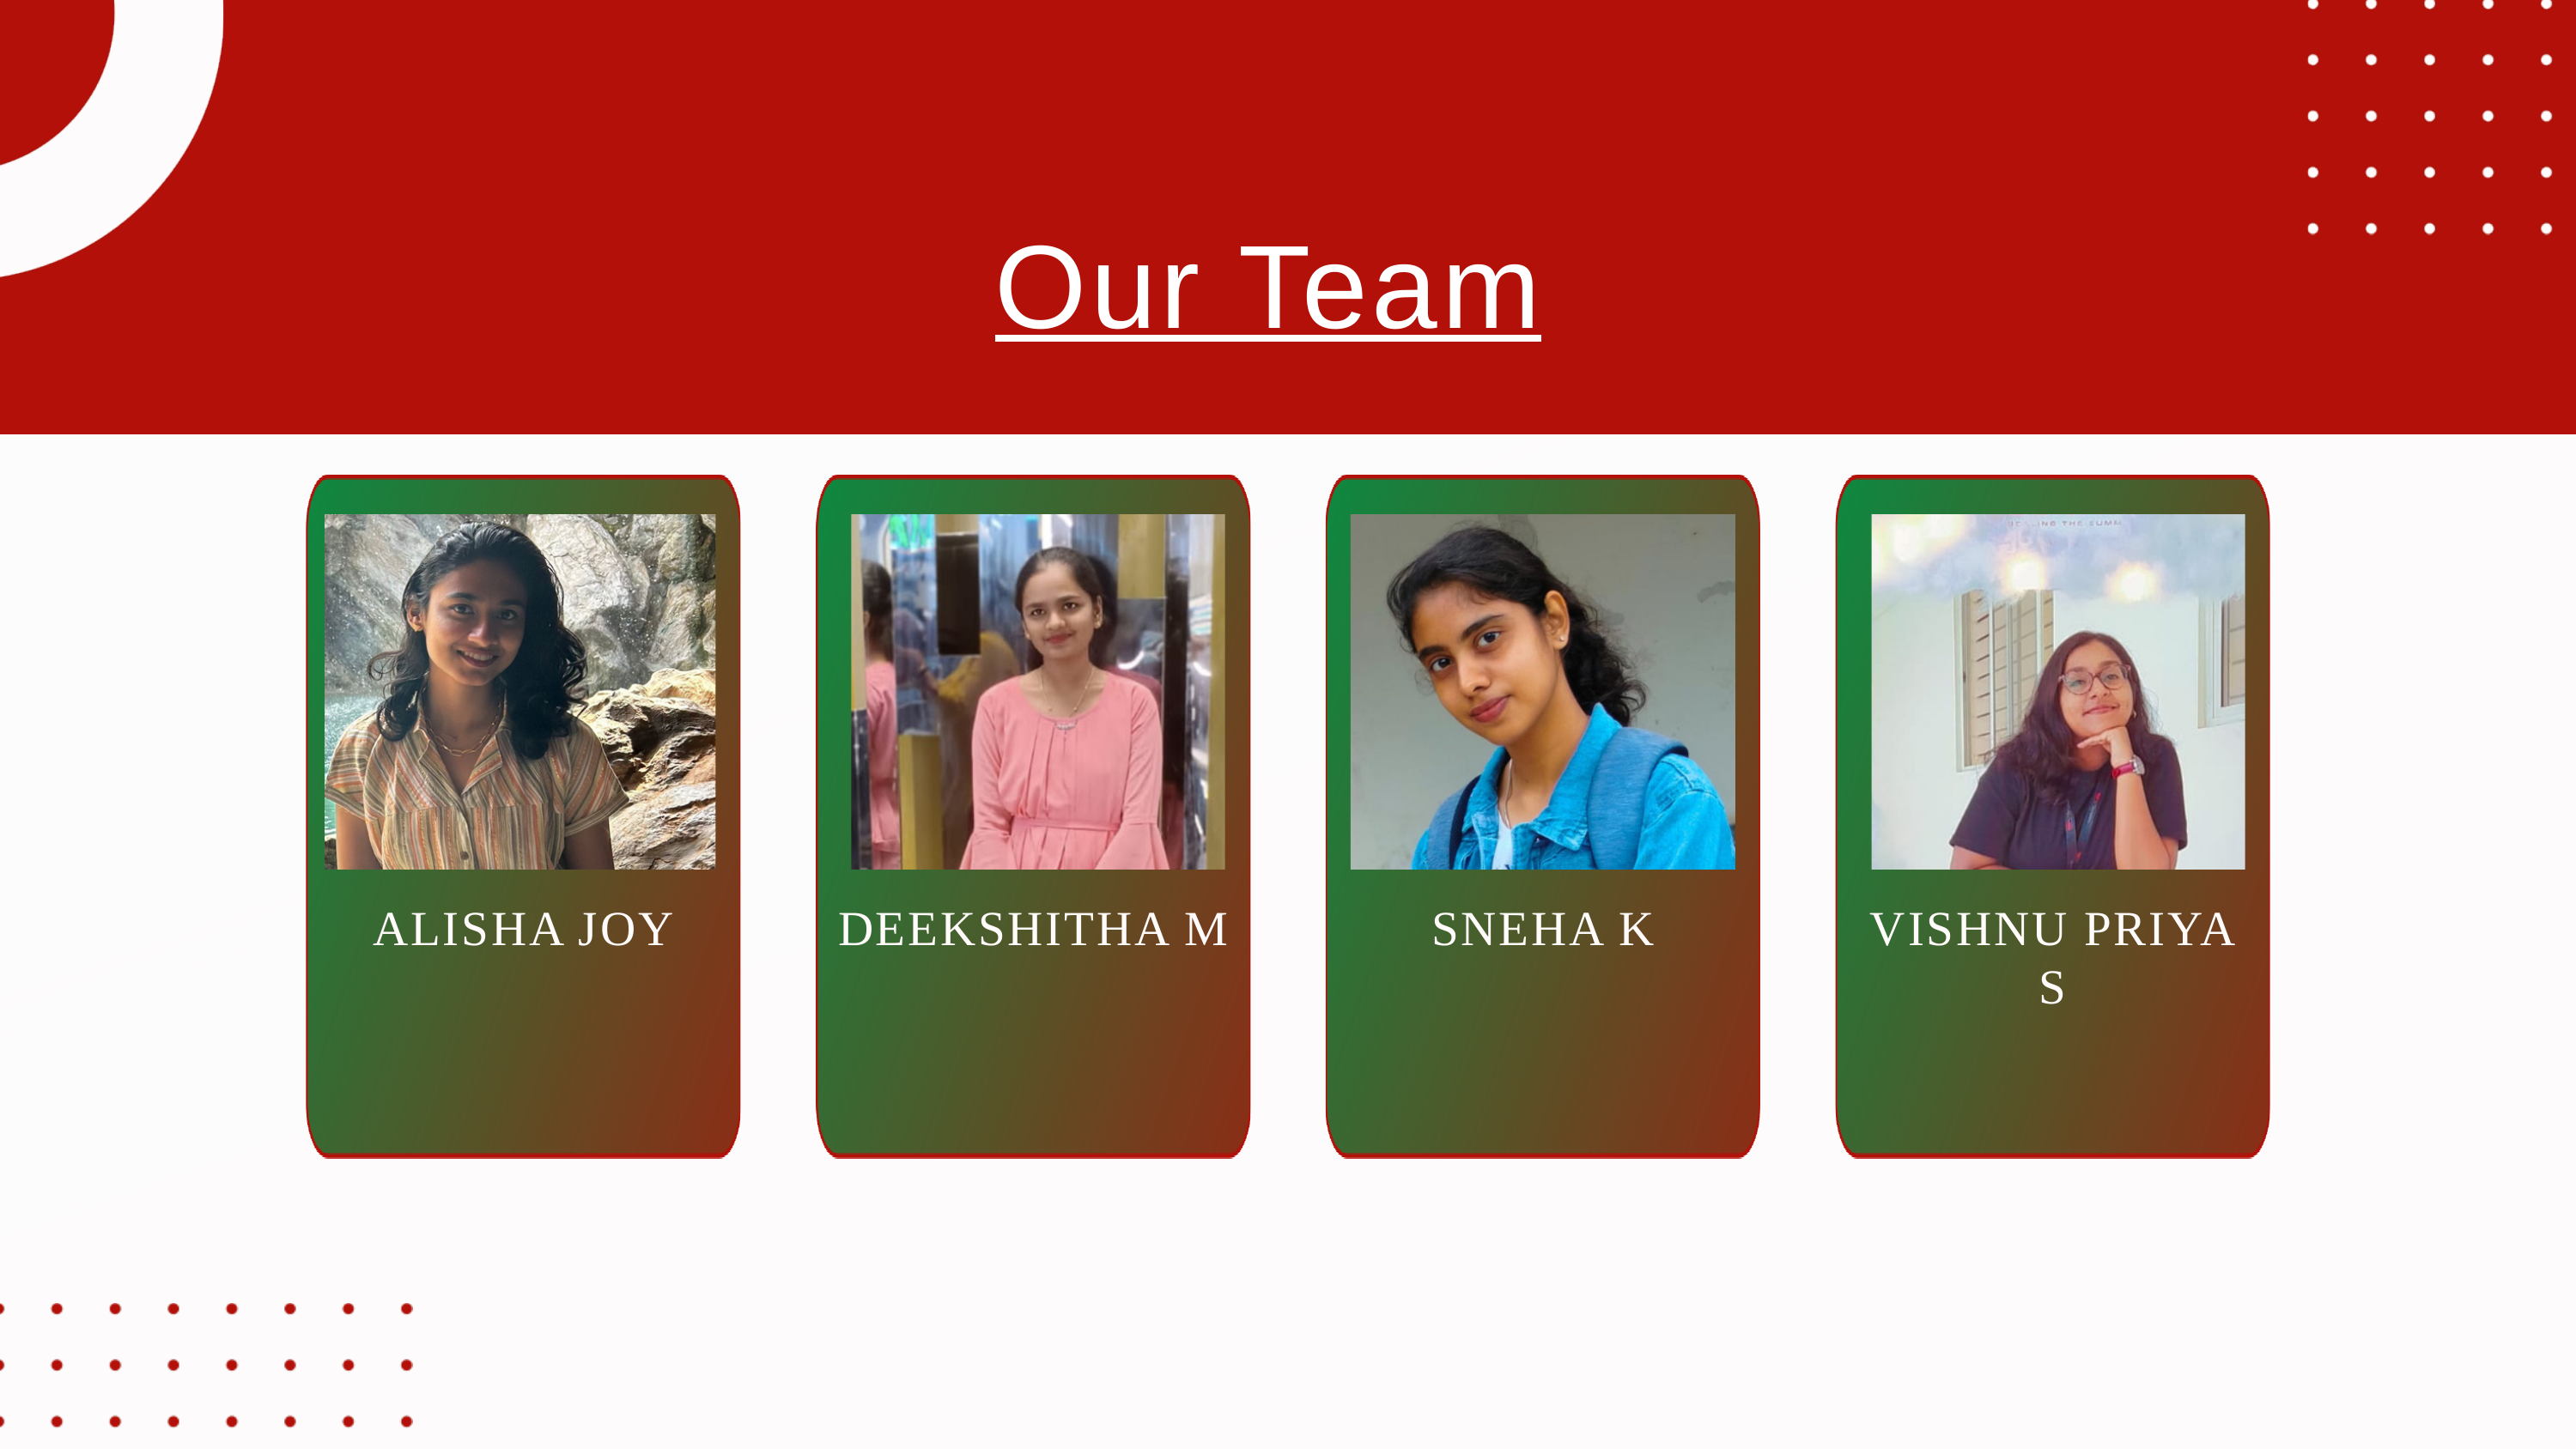

Our Team

ALISHA JOY
DEEKSHITHA M
SNEHA K
VISHNU PRIYA S